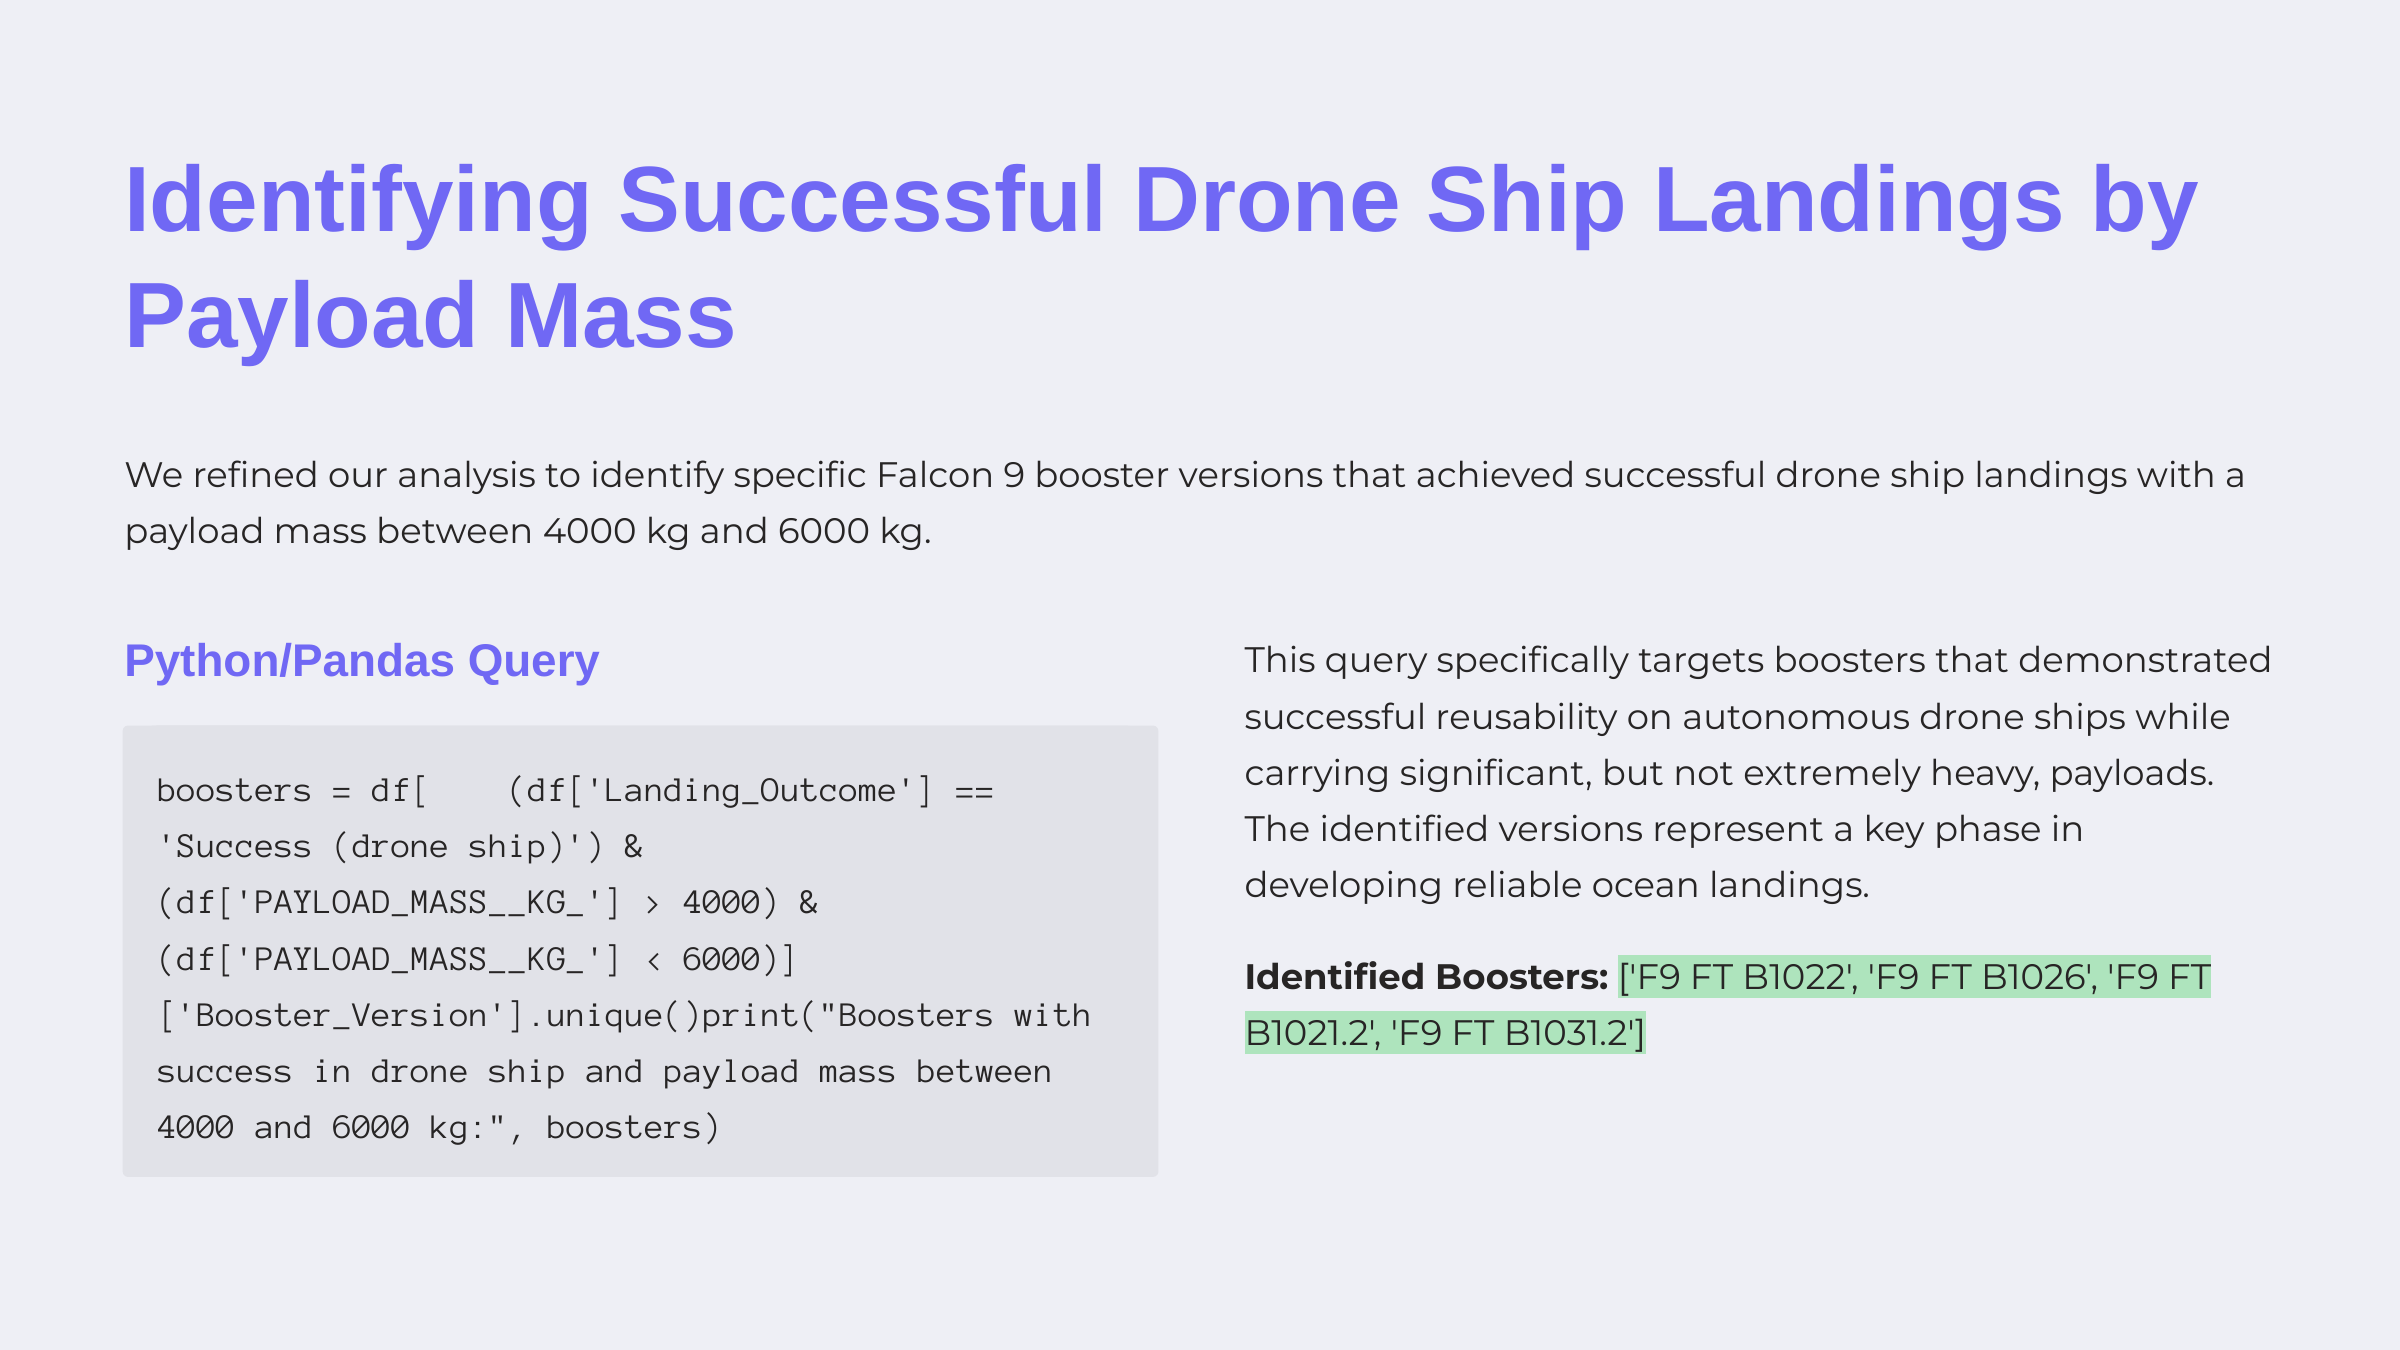

Identifying Successful Drone Ship Landings by Payload Mass
We refined our analysis to identify specific Falcon 9 booster versions that achieved successful drone ship landings with a payload mass between 4000 kg and 6000 kg.
This query specifically targets boosters that demonstrated successful reusability on autonomous drone ships while carrying significant, but not extremely heavy, payloads. The identified versions represent a key phase in developing reliable ocean landings.
Python/Pandas Query

boosters = df[    (df['Landing_Outcome'] == 'Success (drone ship)') &    (df['PAYLOAD_MASS__KG_'] > 4000) &    (df['PAYLOAD_MASS__KG_'] < 6000)]['Booster_Version'].unique()print("Boosters with success in drone ship and payload mass between 4000 and 6000 kg:", boosters)
Identified Boosters: ['F9 FT B1022', 'F9 FT B1026', 'F9 FT B1021.2', 'F9 FT B1031.2']